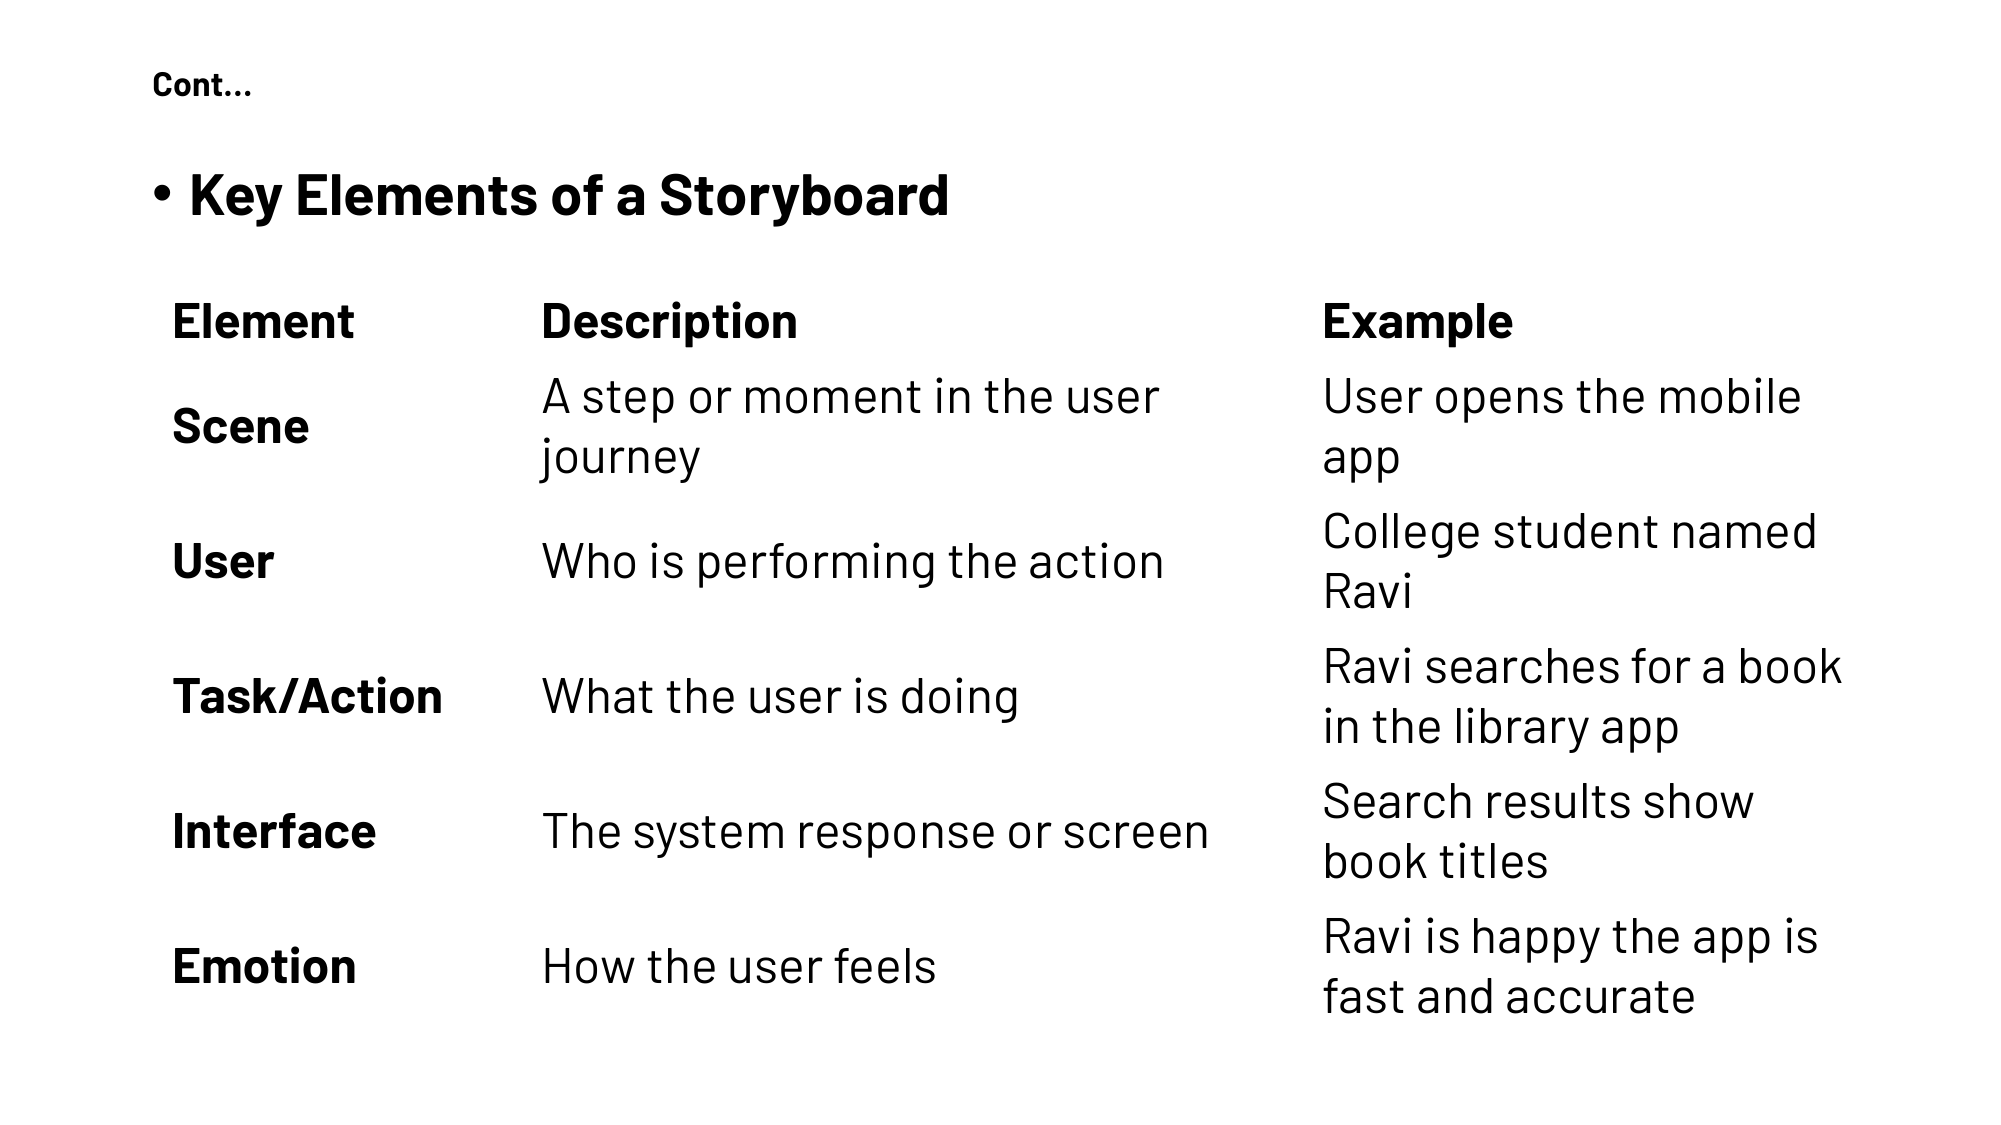

# Cont…
Key Elements of a Storyboard

| Element | Description | Example |
| --- | --- | --- |
| Scene | A step or moment in the user journey | User opens the mobile app |
| User | Who is performing the action | College student named Ravi |
| Task/Action | What the user is doing | Ravi searches for a book in the library app |
| Interface | The system response or screen | Search results show book titles |
| Emotion | How the user feels | Ravi is happy the app is fast and accurate |